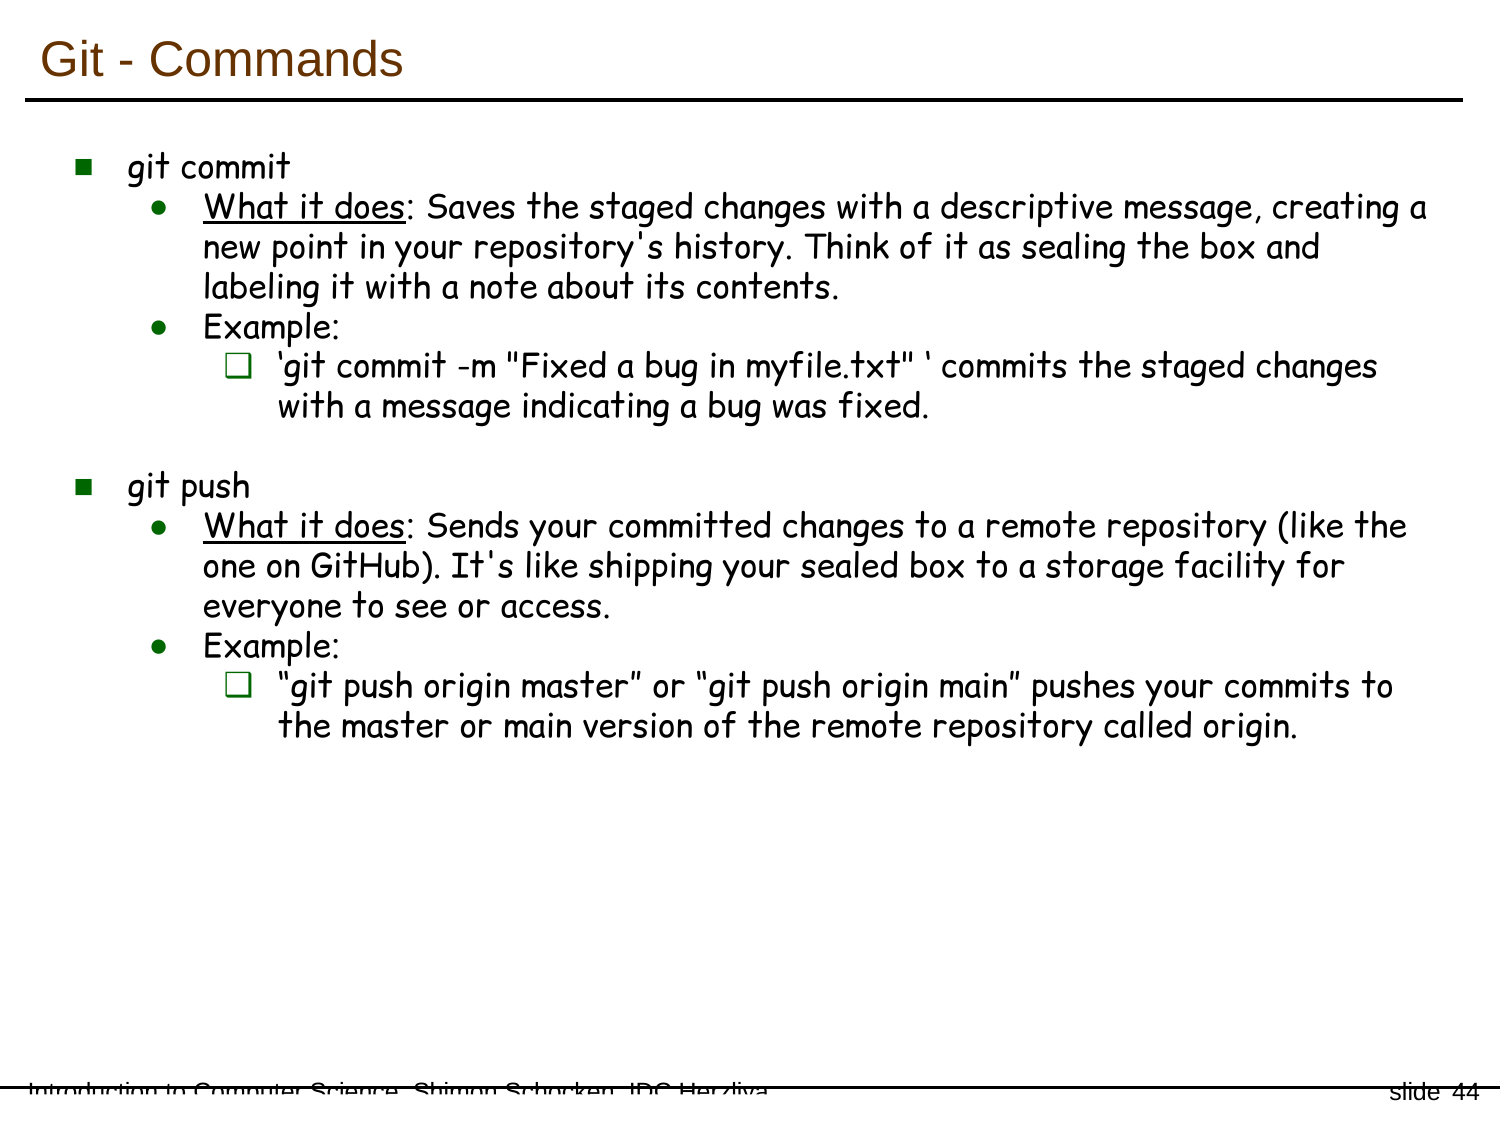

Git - Commands
git commit
What it does: Saves the staged changes with a descriptive message, creating a new point in your repository's history. Think of it as sealing the box and labeling it with a note about its contents.
Example:
‘git commit -m "Fixed a bug in myfile.txt" ‘ commits the staged changes with a message indicating a bug was fixed.

git push
What it does: Sends your committed changes to a remote repository (like the one on GitHub). It's like shipping your sealed box to a storage facility for everyone to see or access.
Example:
“git push origin master” or “git push origin main” pushes your commits to the master or main version of the remote repository called origin.